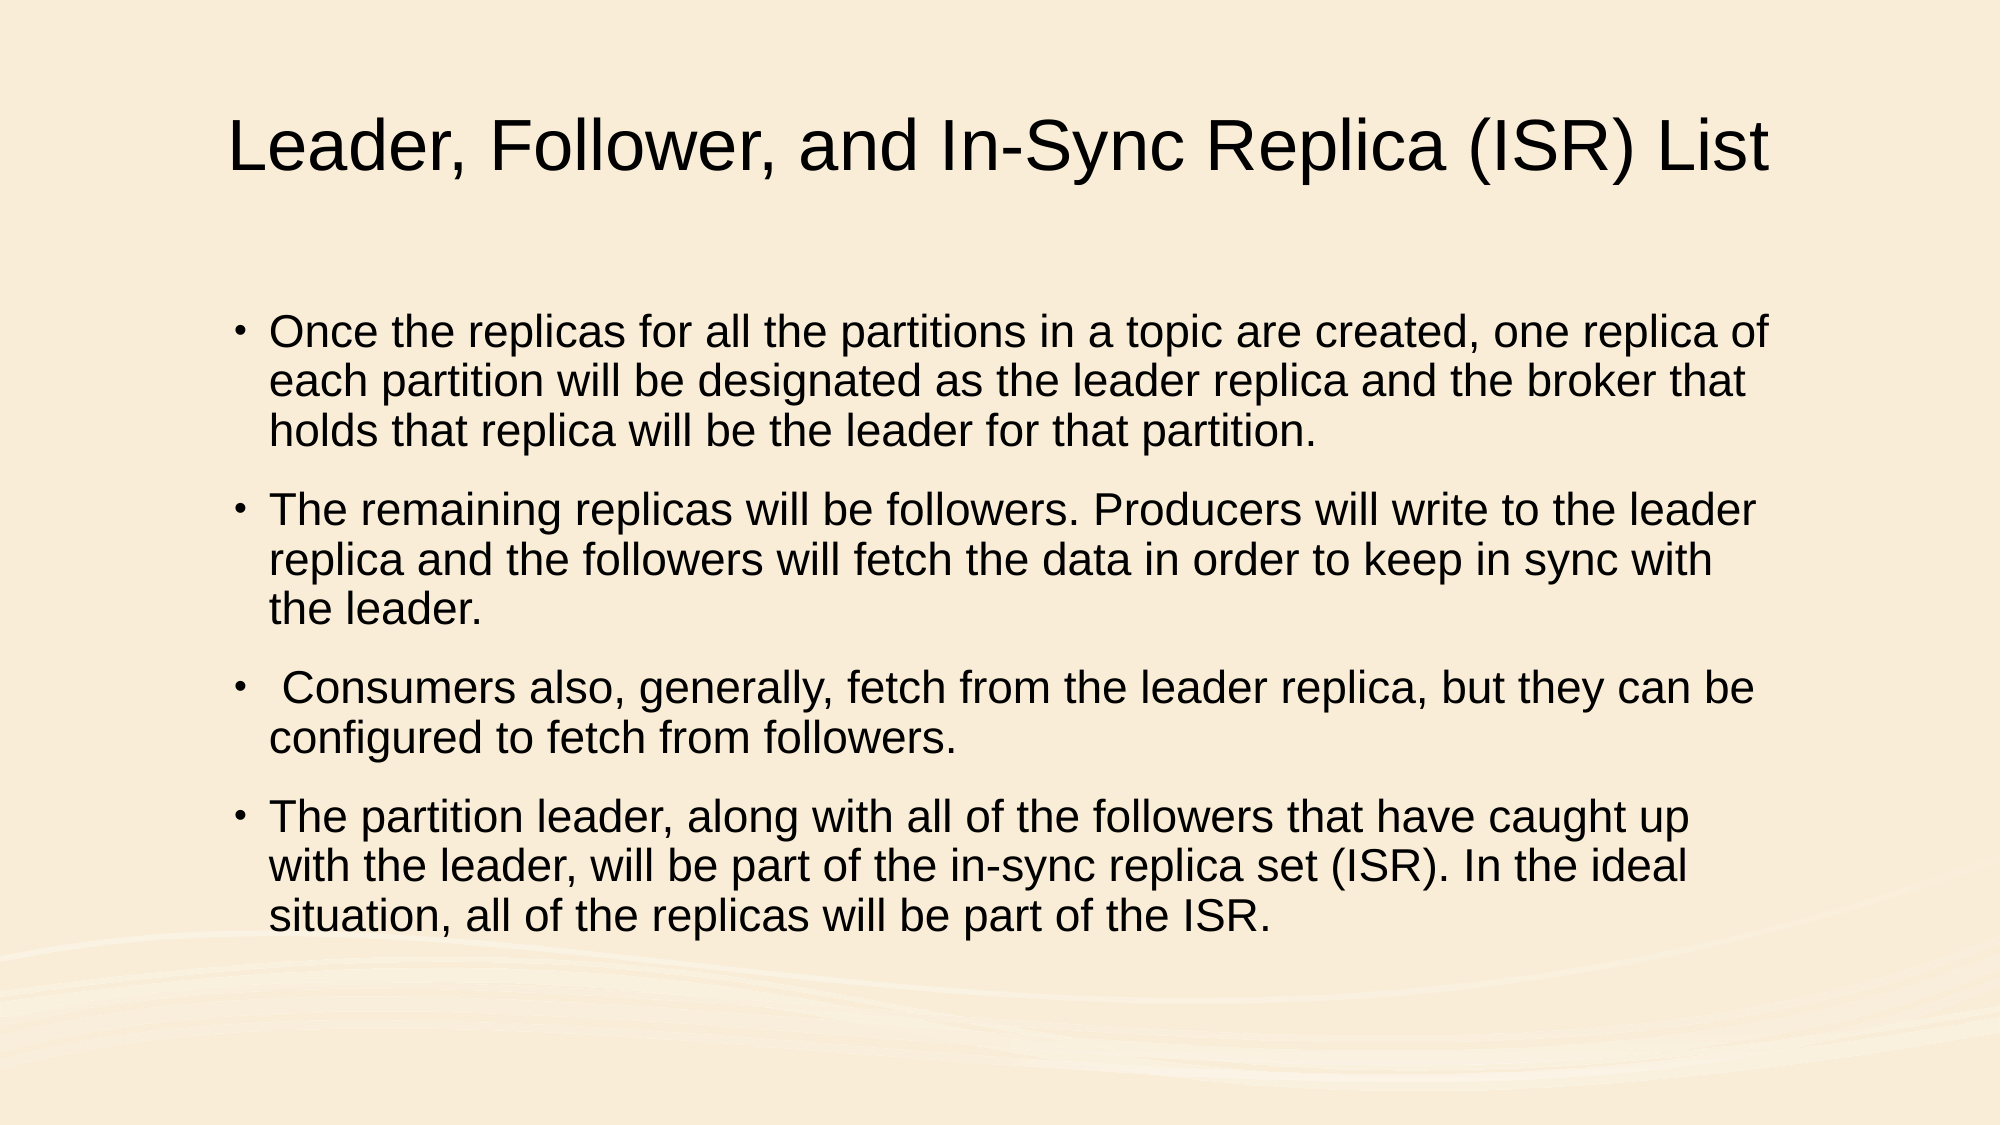

# Leader, Follower, and In-Sync Replica (ISR) List
Once the replicas for all the partitions in a topic are created, one replica of each partition will be designated as the leader replica and the broker that holds that replica will be the leader for that partition.
The remaining replicas will be followers. Producers will write to the leader replica and the followers will fetch the data in order to keep in sync with the leader.
 Consumers also, generally, fetch from the leader replica, but they can be configured to fetch from followers.
The partition leader, along with all of the followers that have caught up with the leader, will be part of the in-sync replica set (ISR). In the ideal situation, all of the replicas will be part of the ISR.